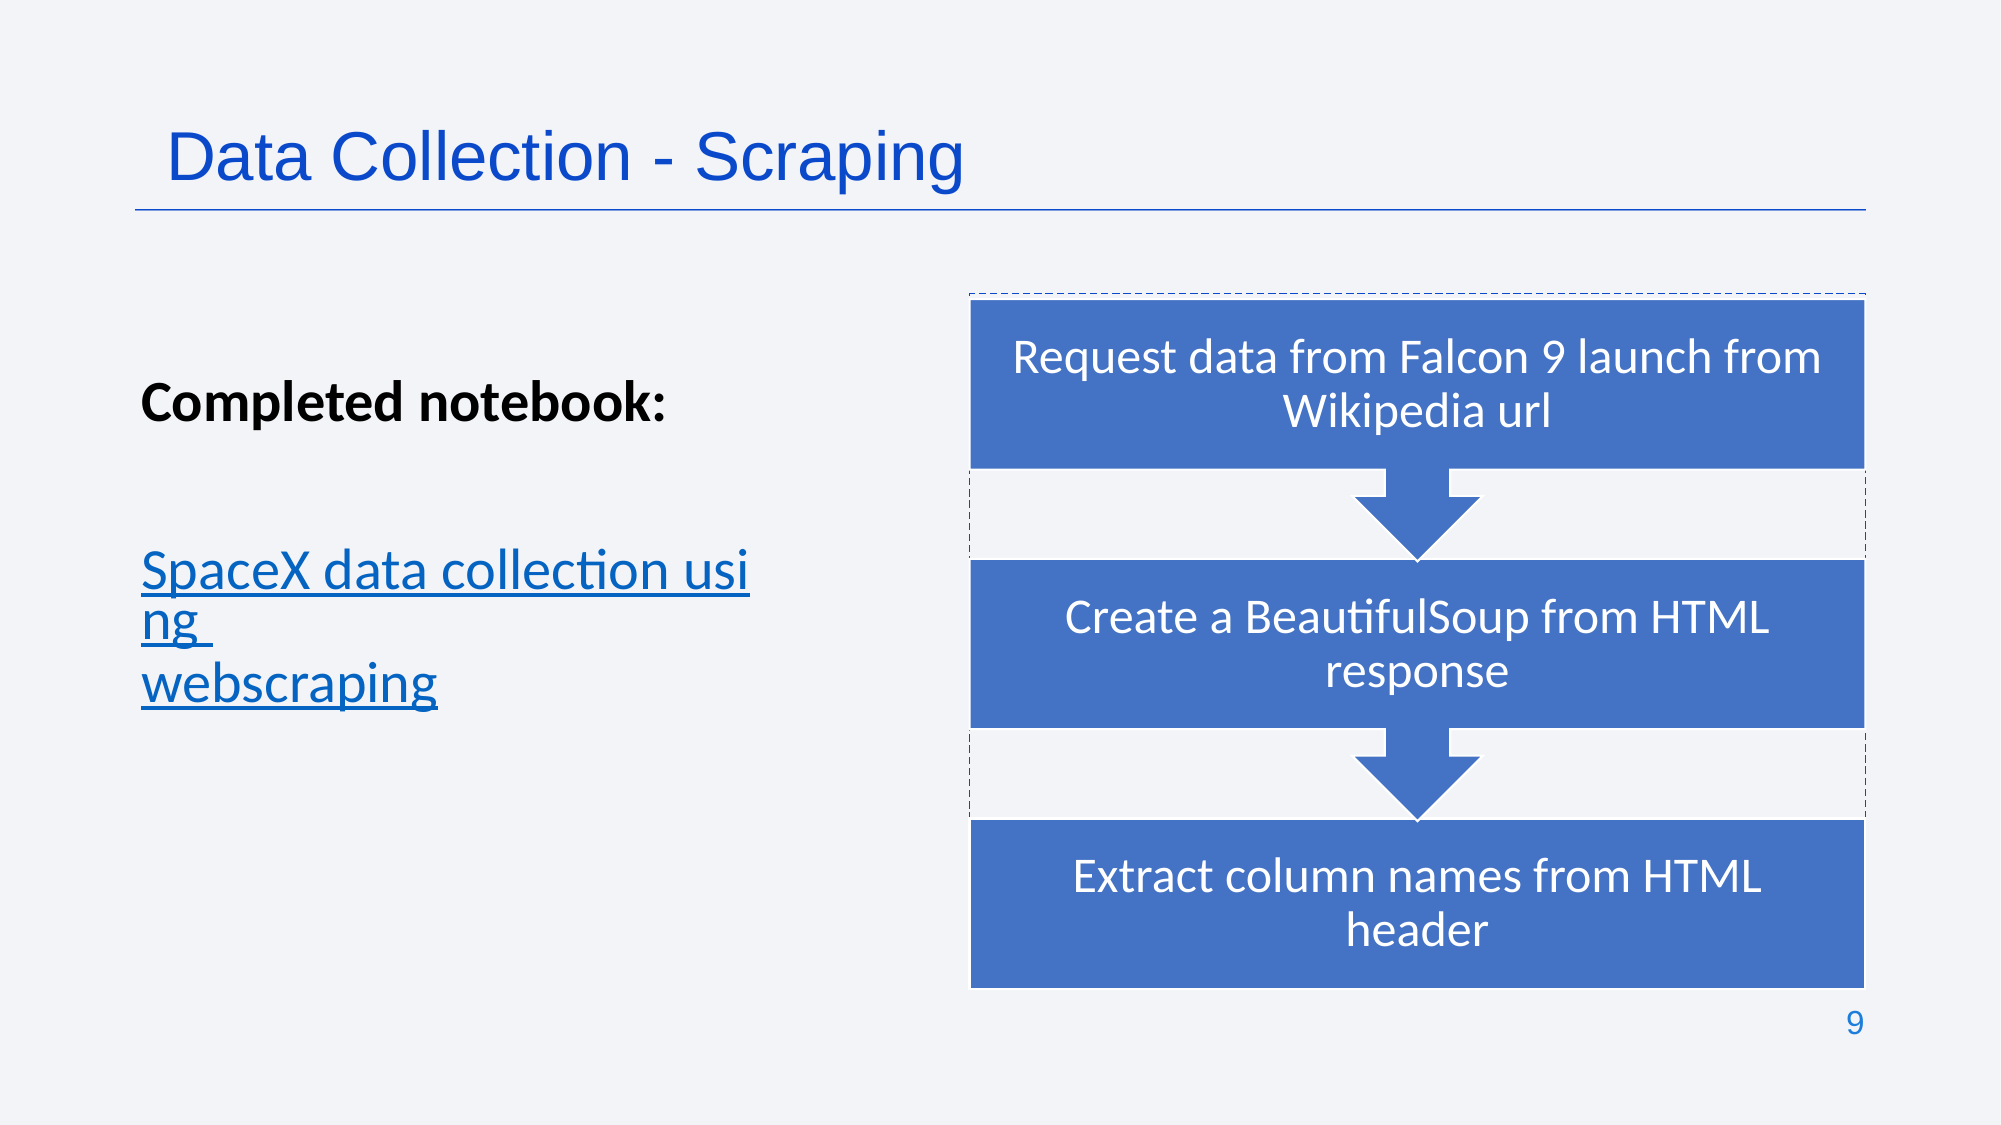

Data Collection - Scraping

Place your flowchart of web scraping here
Extract column names from HTML header
Create a BeautifulSoup from HTML response
Request data from Falcon 9 launch from Wikipedia url
Completed notebook:

SpaceX data collection using webscraping
9